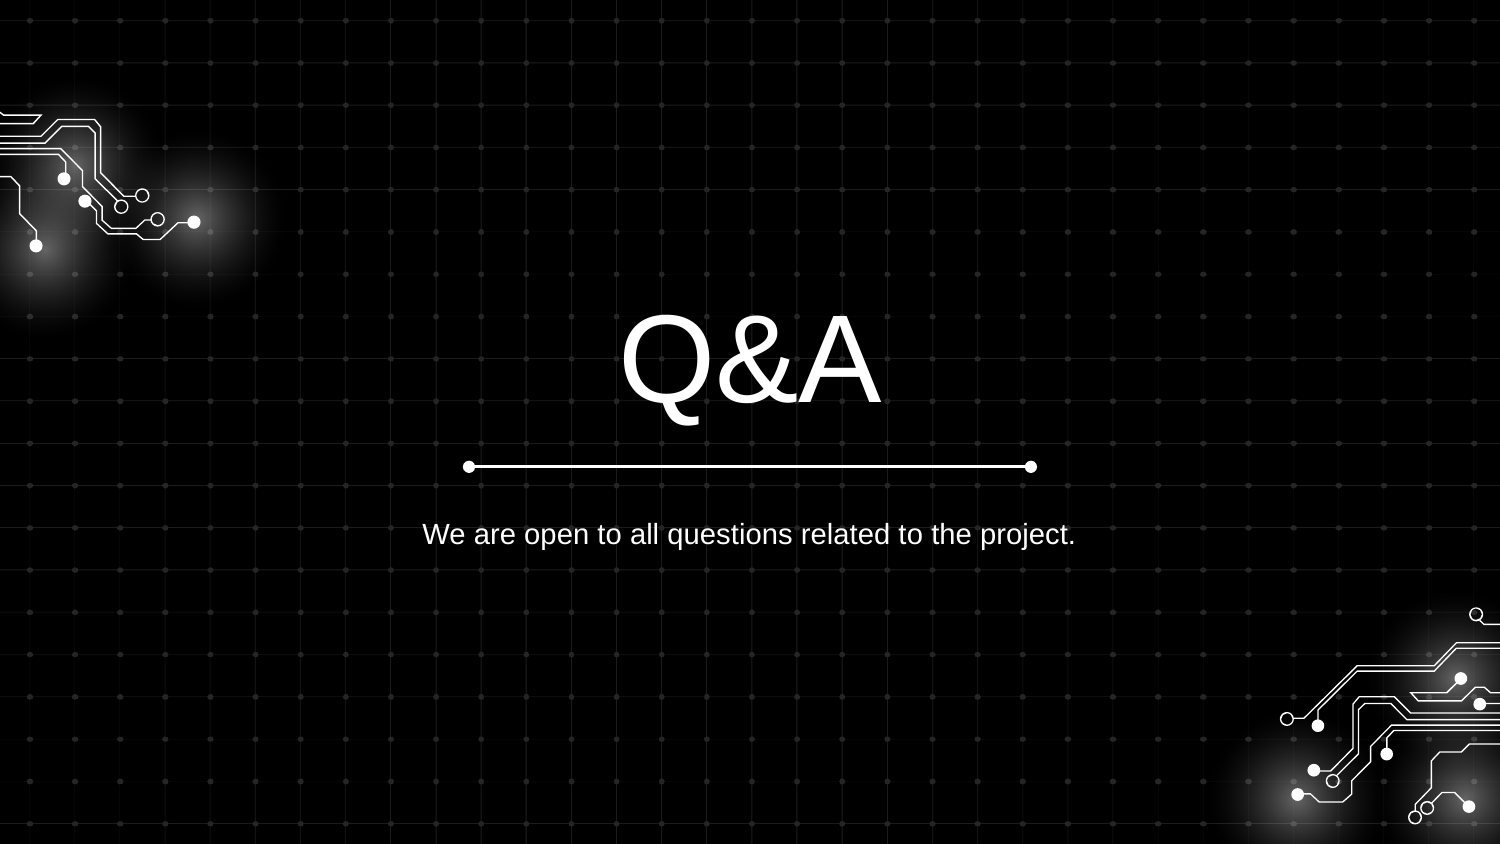

# Q&A
We are open to all questions related to the project.